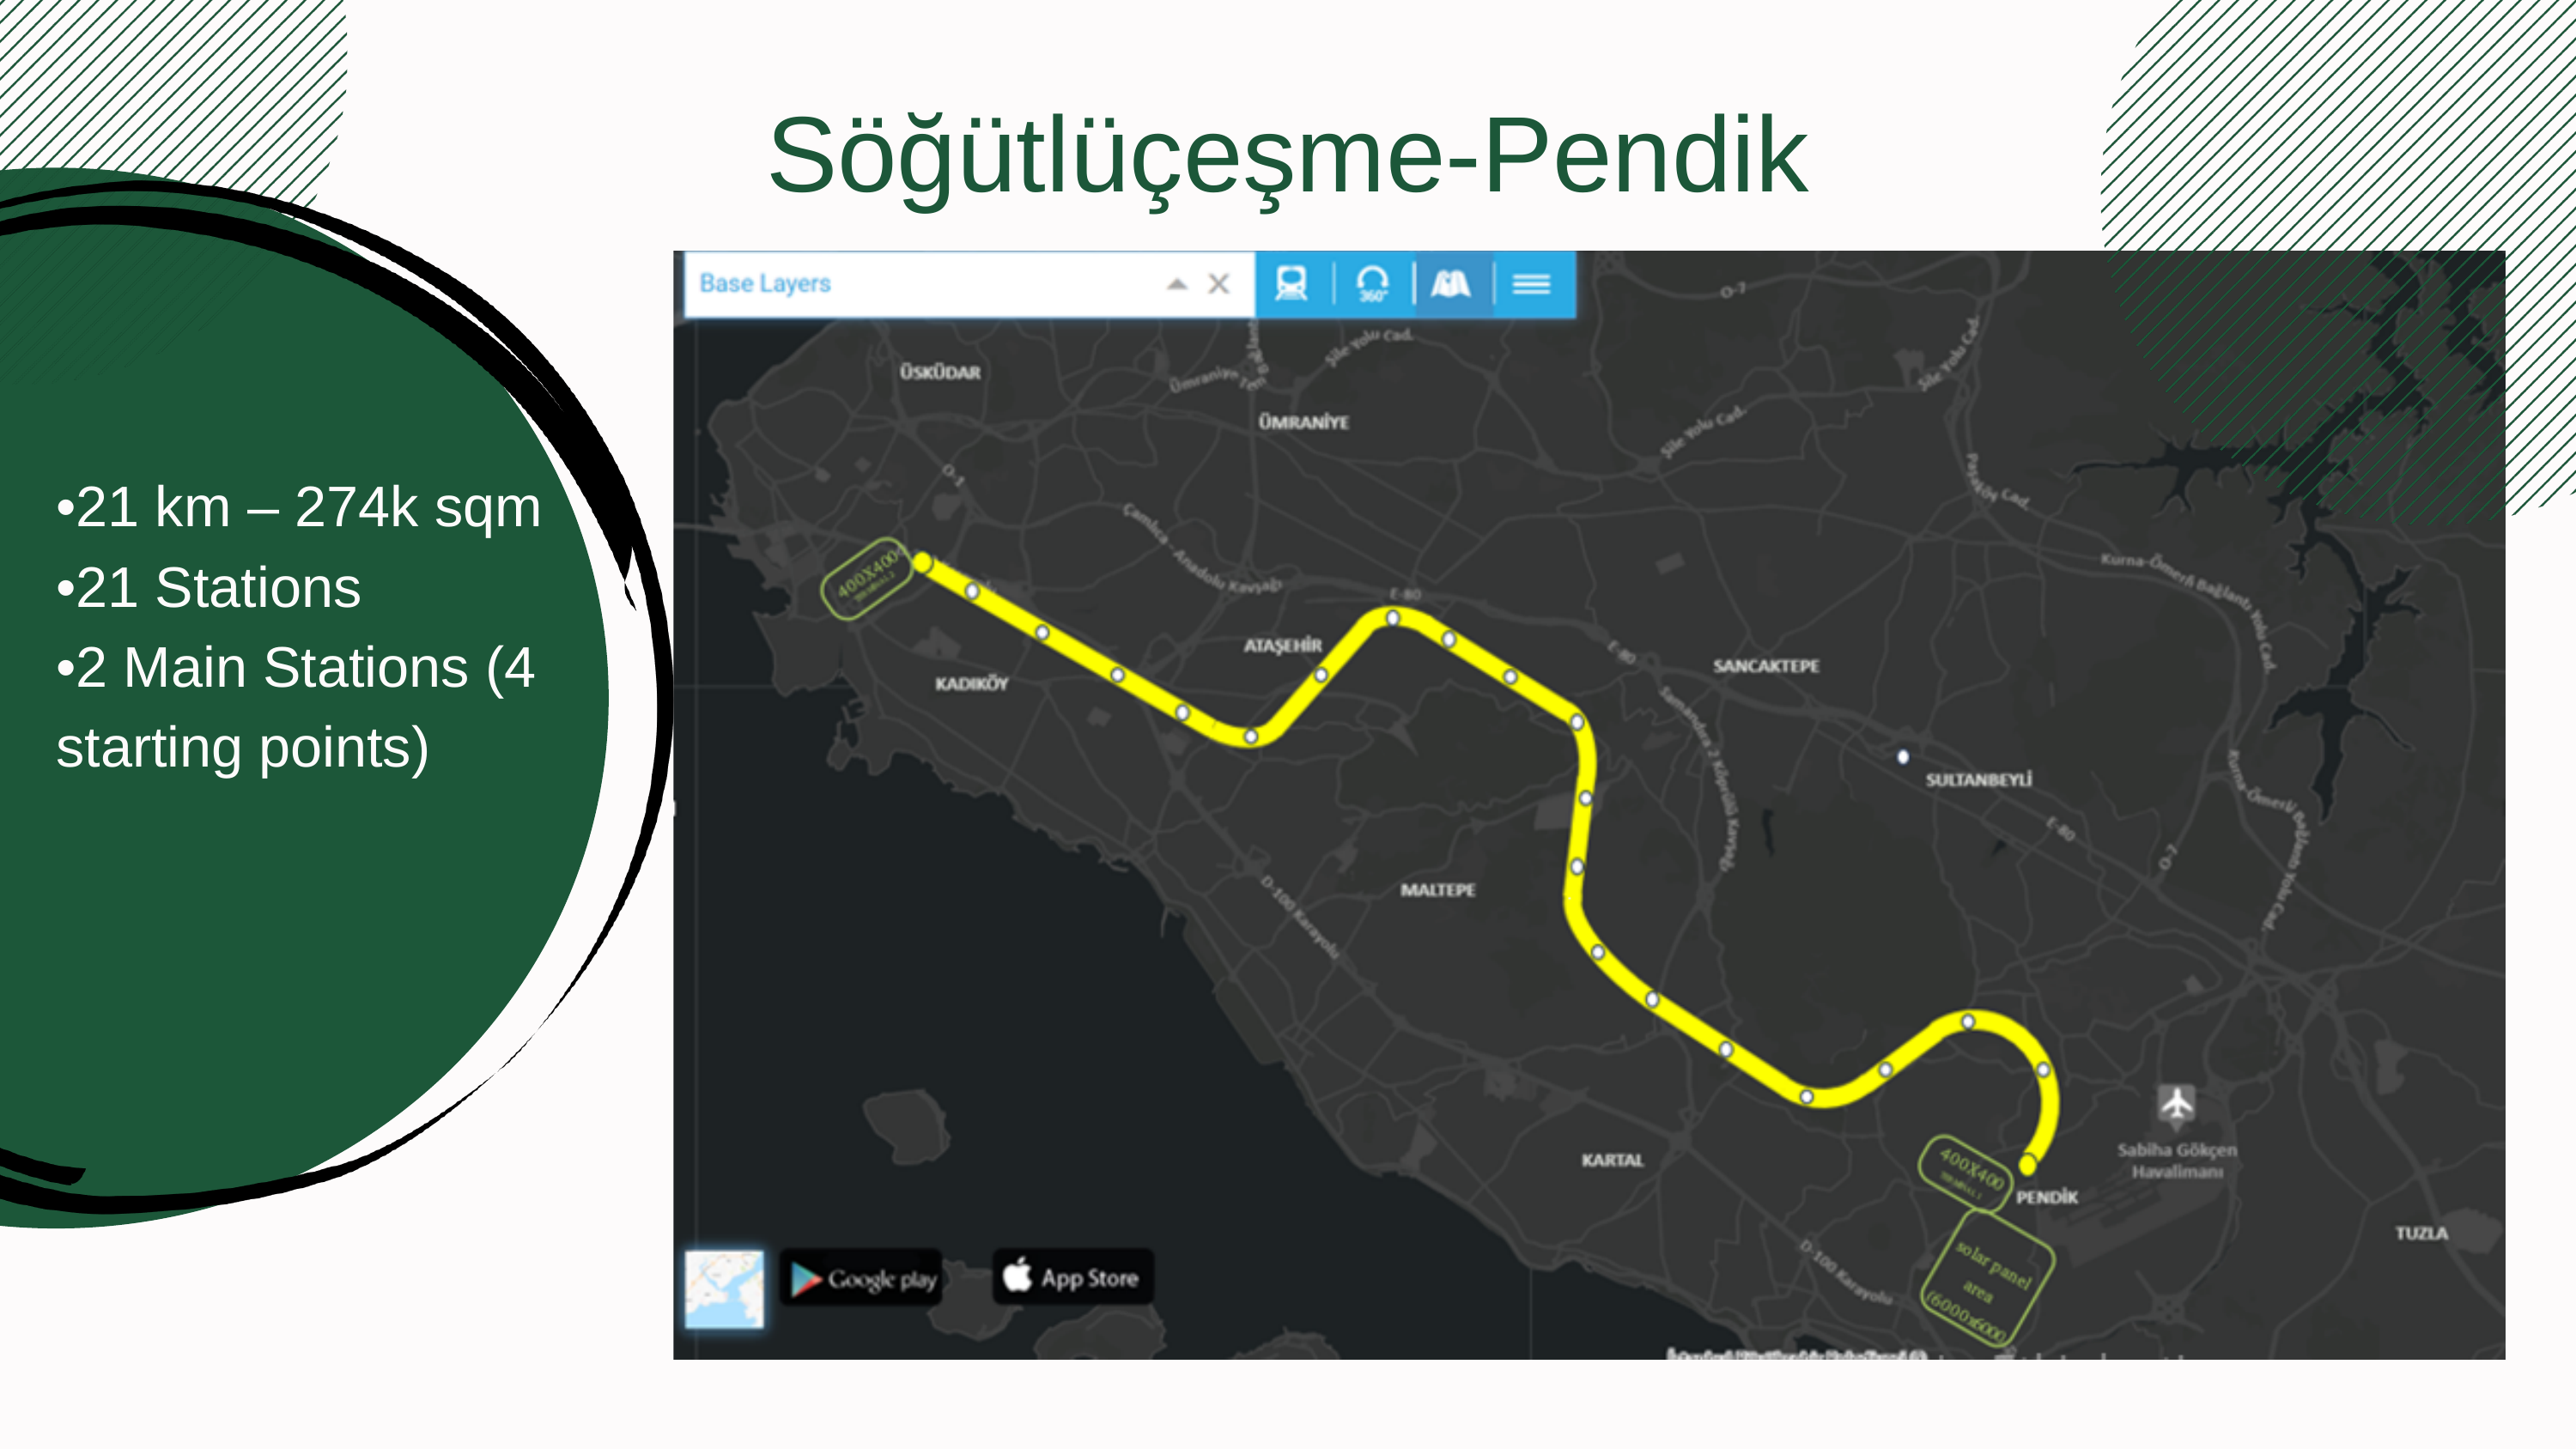

Söğütlüçeşme-Pendik

•21 km – 274k sqm
•21 Stations
•2 Main Stations (4 starting points)